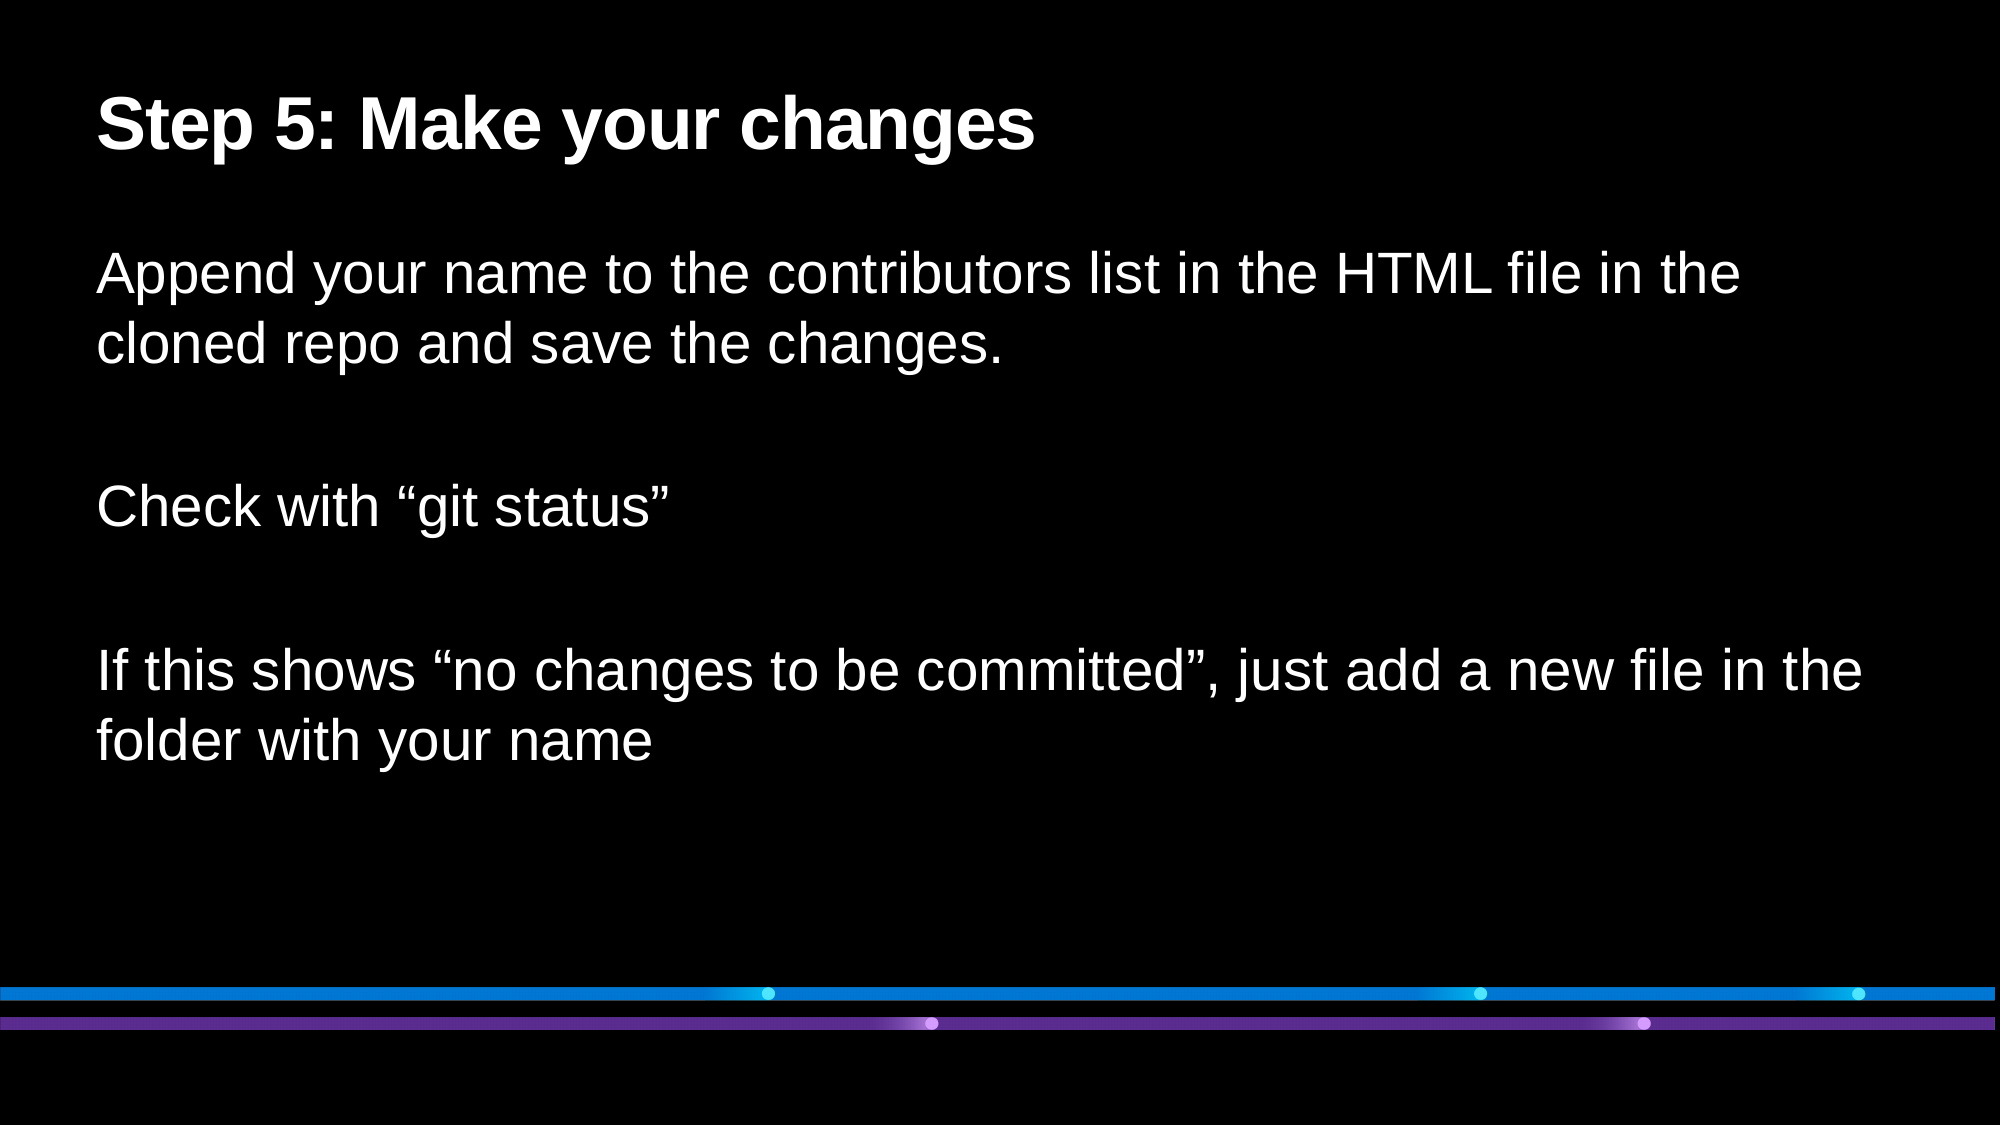

# Step 5: Make your changes
Append your name to the contributors list in the HTML file in the cloned repo and save the changes.

Check with “git status”

If this shows “no changes to be committed”, just add a new file in the folder with your name